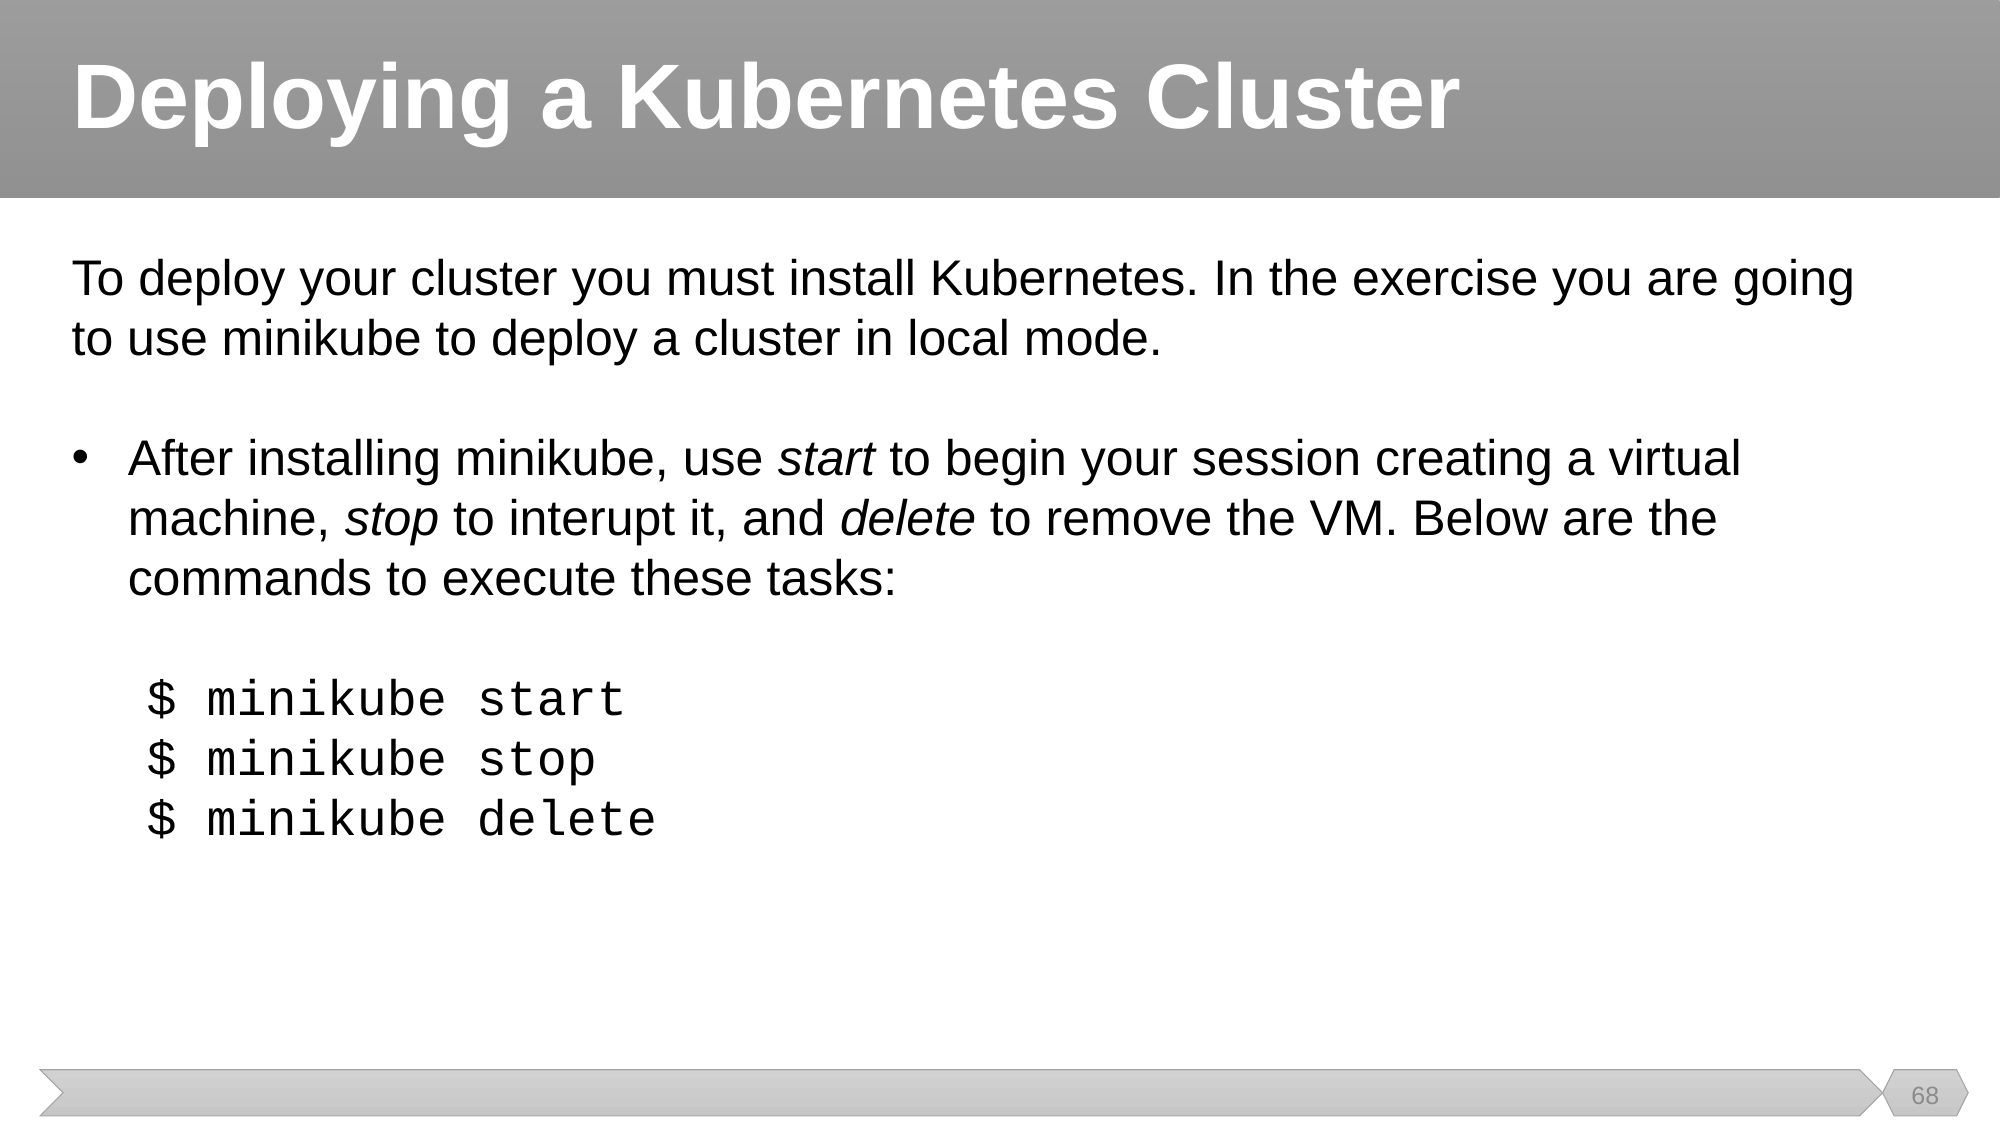

# Deploying a Kubernetes Cluster
To deploy your cluster you must install Kubernetes. In the exercise you are going to use minikube to deploy a cluster in local mode.

After installing minikube, use start to begin your session creating a virtual machine, stop to interupt it, and delete to remove the VM. Below are the commands to execute these tasks:

$ minikube start
$ minikube stop
$ minikube delete

68